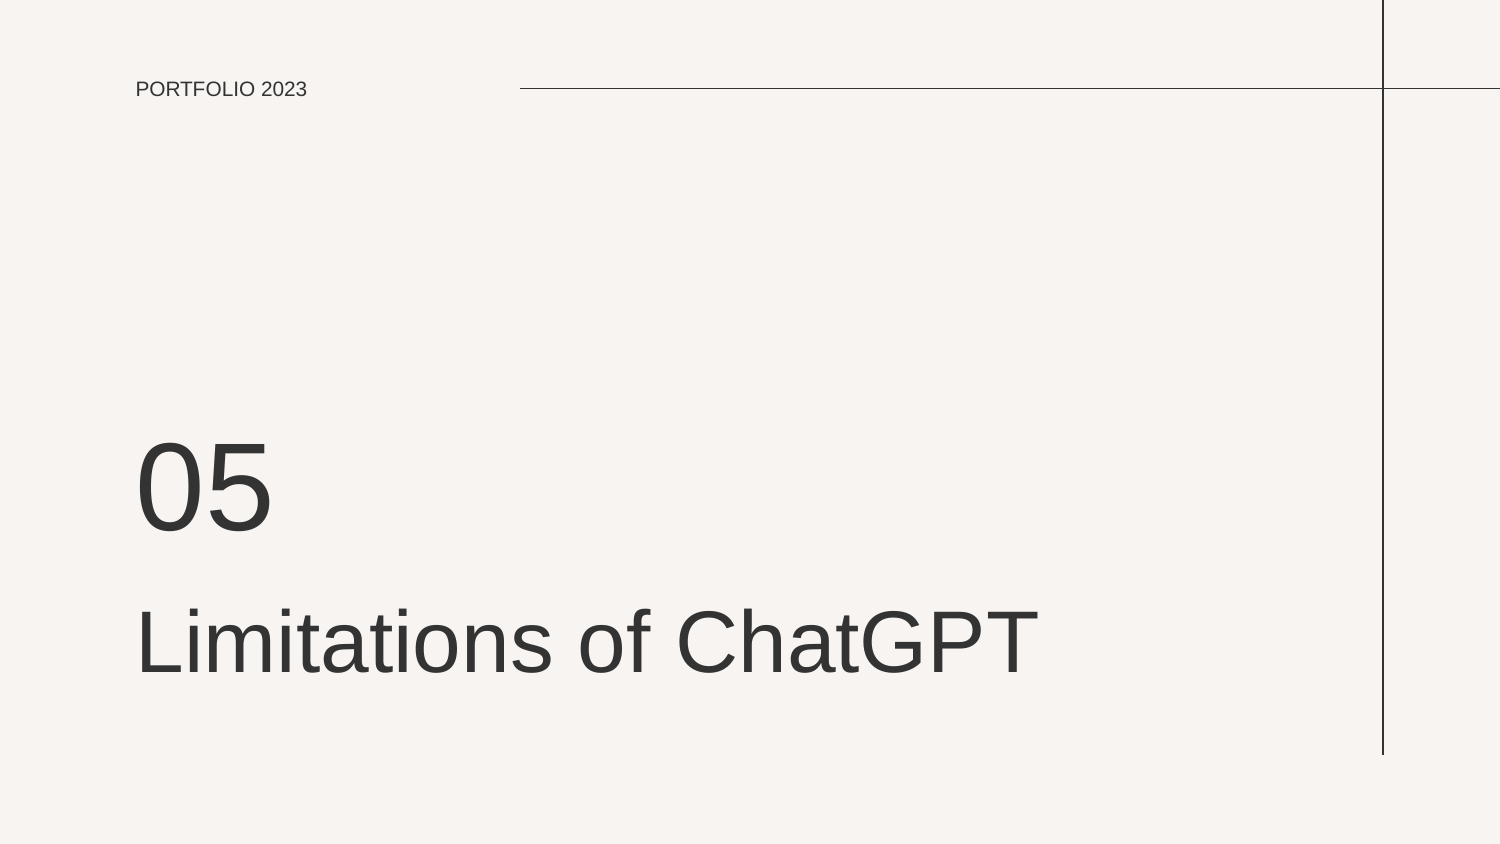

PORTFOLIO 2023
05
# Limitations of ChatGPT